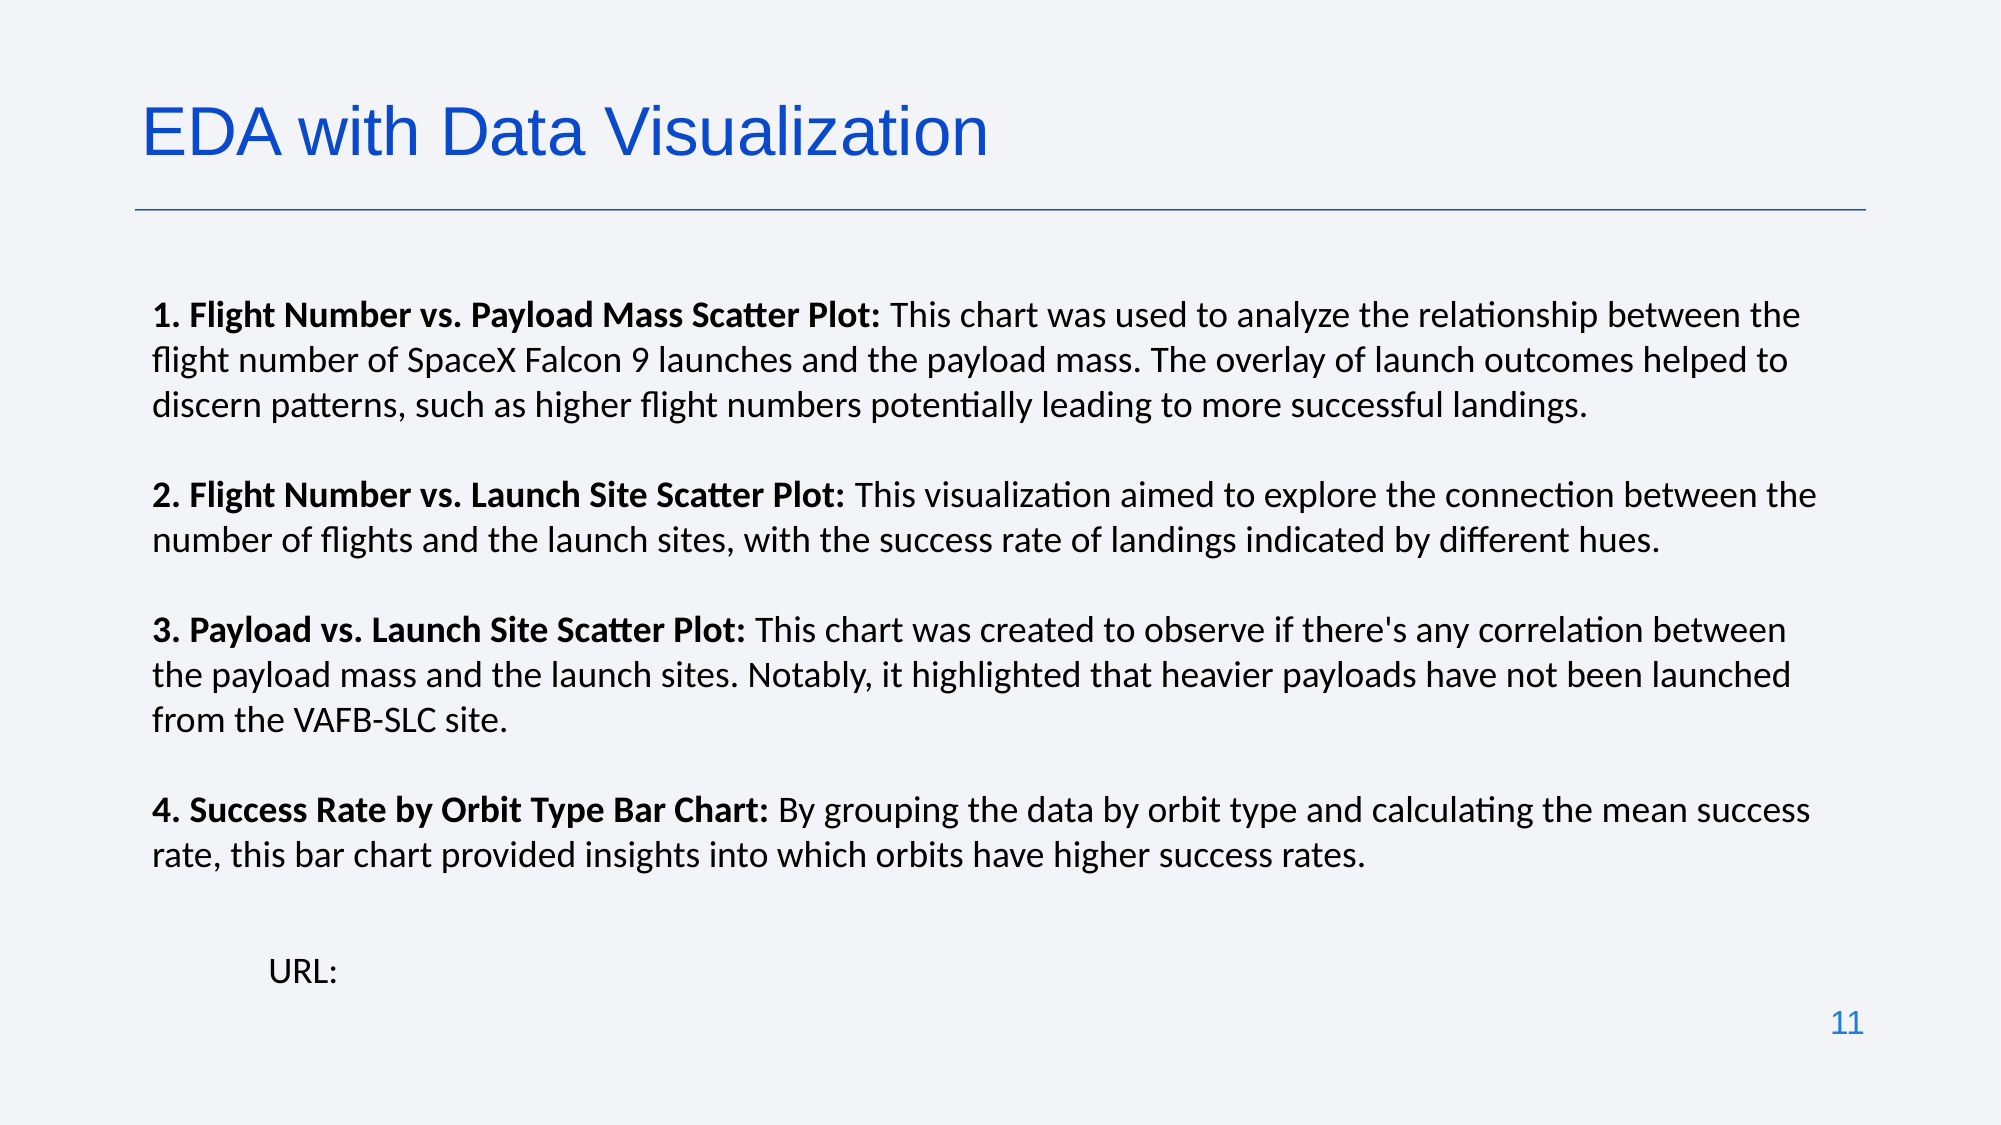

EDA with Data Visualization
1. Flight Number vs. Payload Mass Scatter Plot: This chart was used to analyze the relationship between the flight number of SpaceX Falcon 9 launches and the payload mass. The overlay of launch outcomes helped to discern patterns, such as higher flight numbers potentially leading to more successful landings.

2. Flight Number vs. Launch Site Scatter Plot: This visualization aimed to explore the connection between the number of flights and the launch sites, with the success rate of landings indicated by different hues.

3. Payload vs. Launch Site Scatter Plot: This chart was created to observe if there's any correlation between the payload mass and the launch sites. Notably, it highlighted that heavier payloads have not been launched from the VAFB-SLC site.

4. Success Rate by Orbit Type Bar Chart: By grouping the data by orbit type and calculating the mean success rate, this bar chart provided insights into which orbits have higher success rates.

URL:
11